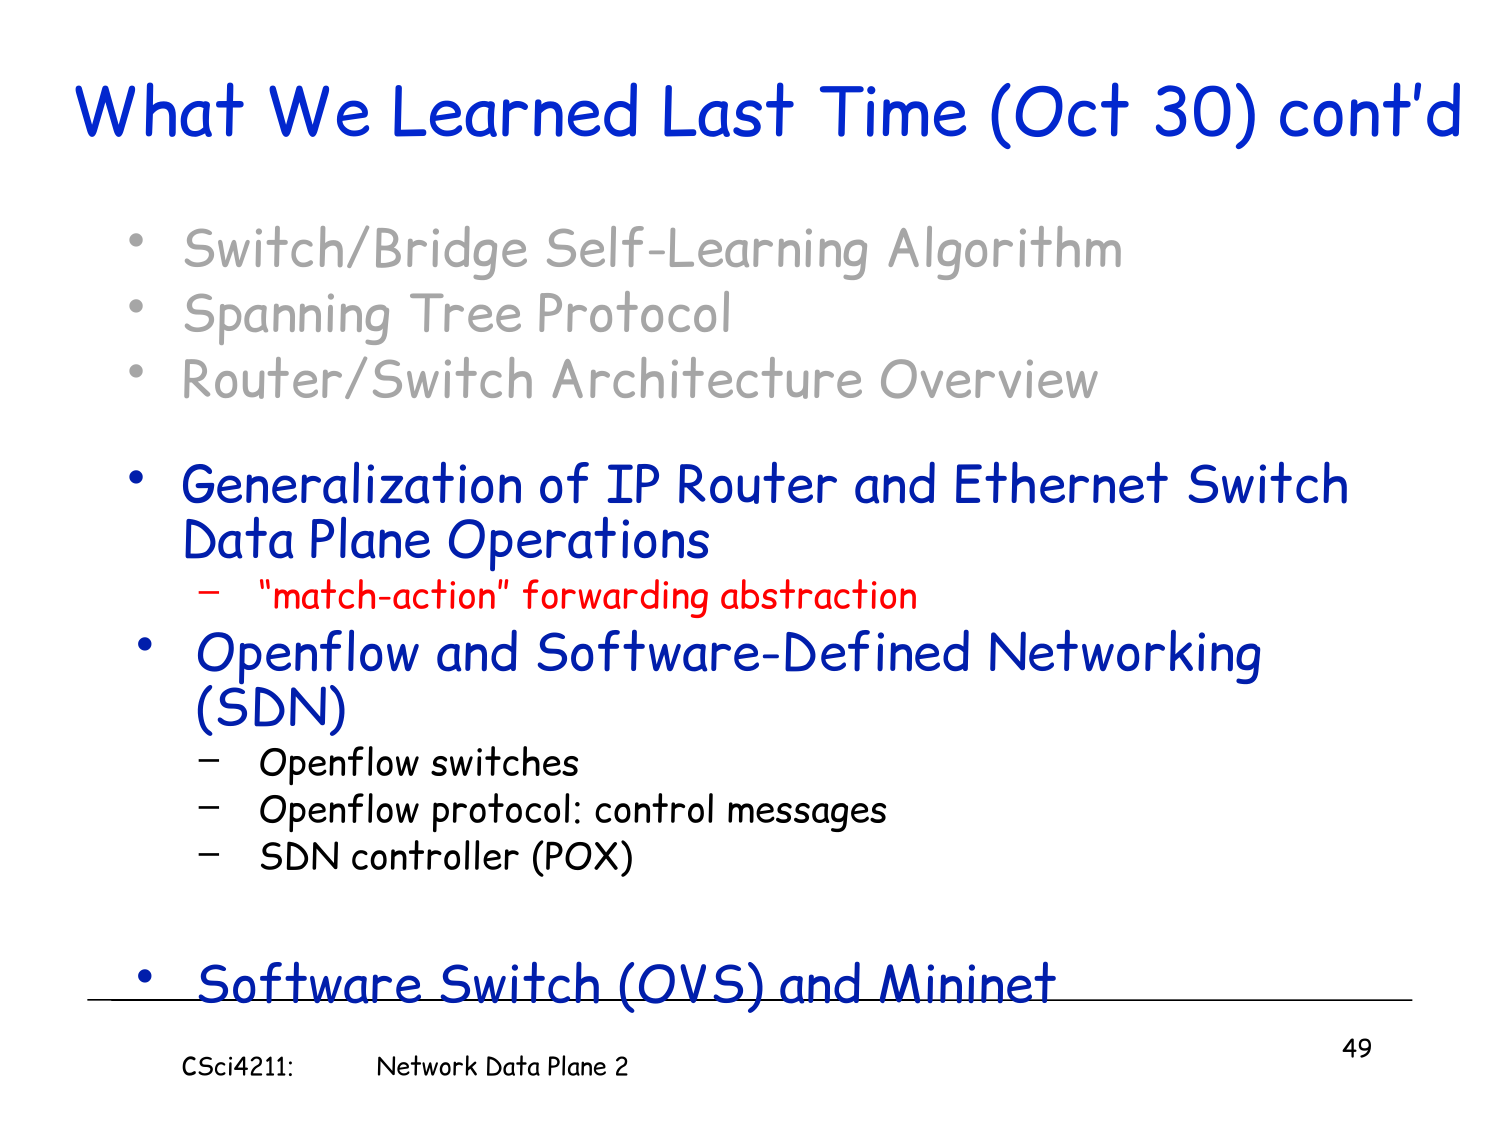

What We Learned Last Time (Oct 30) cont’d
Switch/Bridge Self-Learning Algorithm
Spanning Tree Protocol
Router/Switch Architecture Overview

Generalization of IP Router and Ethernet Switch Data Plane Operations
“match-action” forwarding abstraction
Openflow and Software-Defined Networking (SDN)
Openflow switches
Openflow protocol: control messages
SDN controller (POX)

Software Switch (OVS) and Mininet

49
CSci4211:           Network Data Plane 2